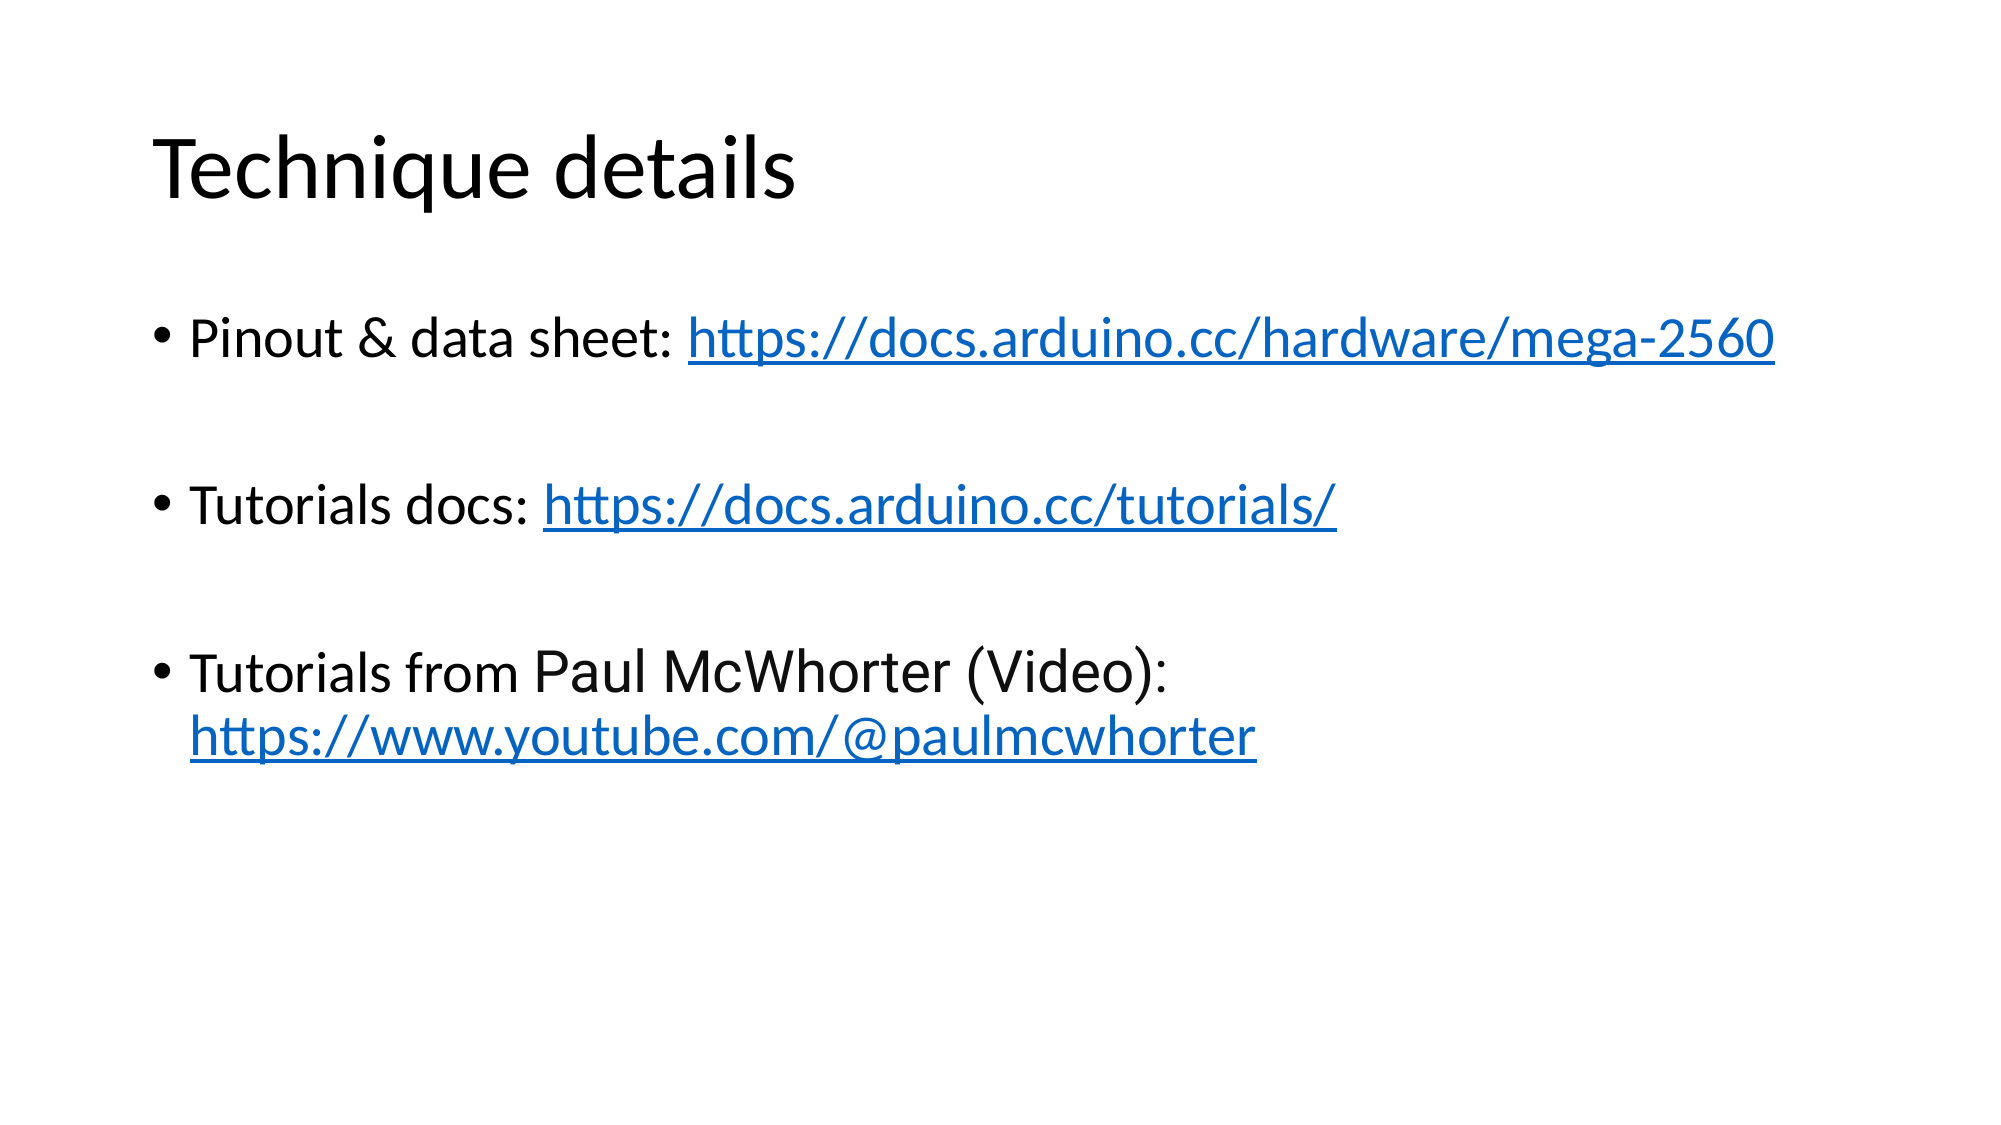

# Technique details
Pinout & data sheet: https://docs.arduino.cc/hardware/mega-2560

Tutorials docs: https://docs.arduino.cc/tutorials/

Tutorials from Paul McWhorter (Video): https://www.youtube.com/@paulmcwhorter